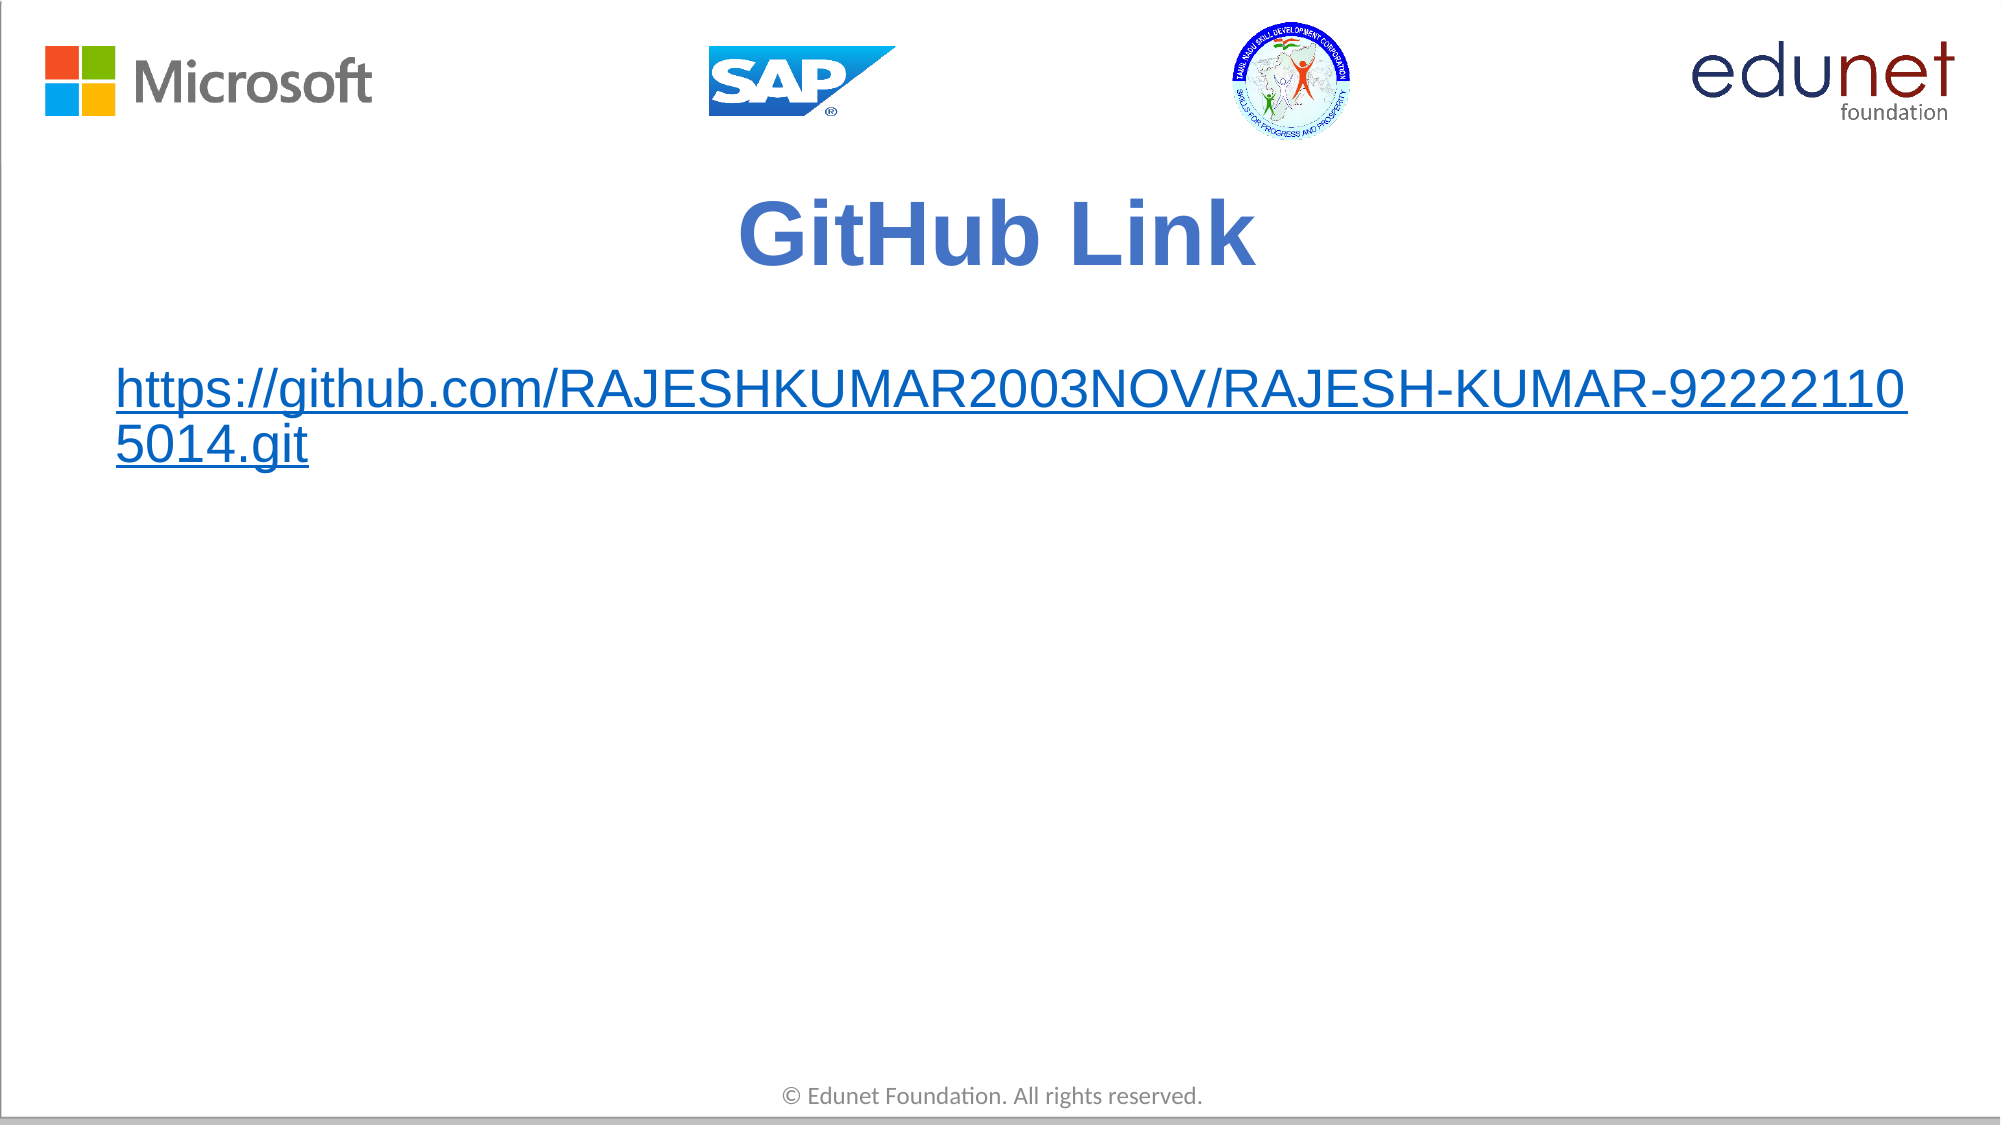

# GitHub Link
https://github.com/RAJESHKUMAR2003NOV/RAJESH-KUMAR-922221105014.git
© Edunet Foundation. All rights reserved.